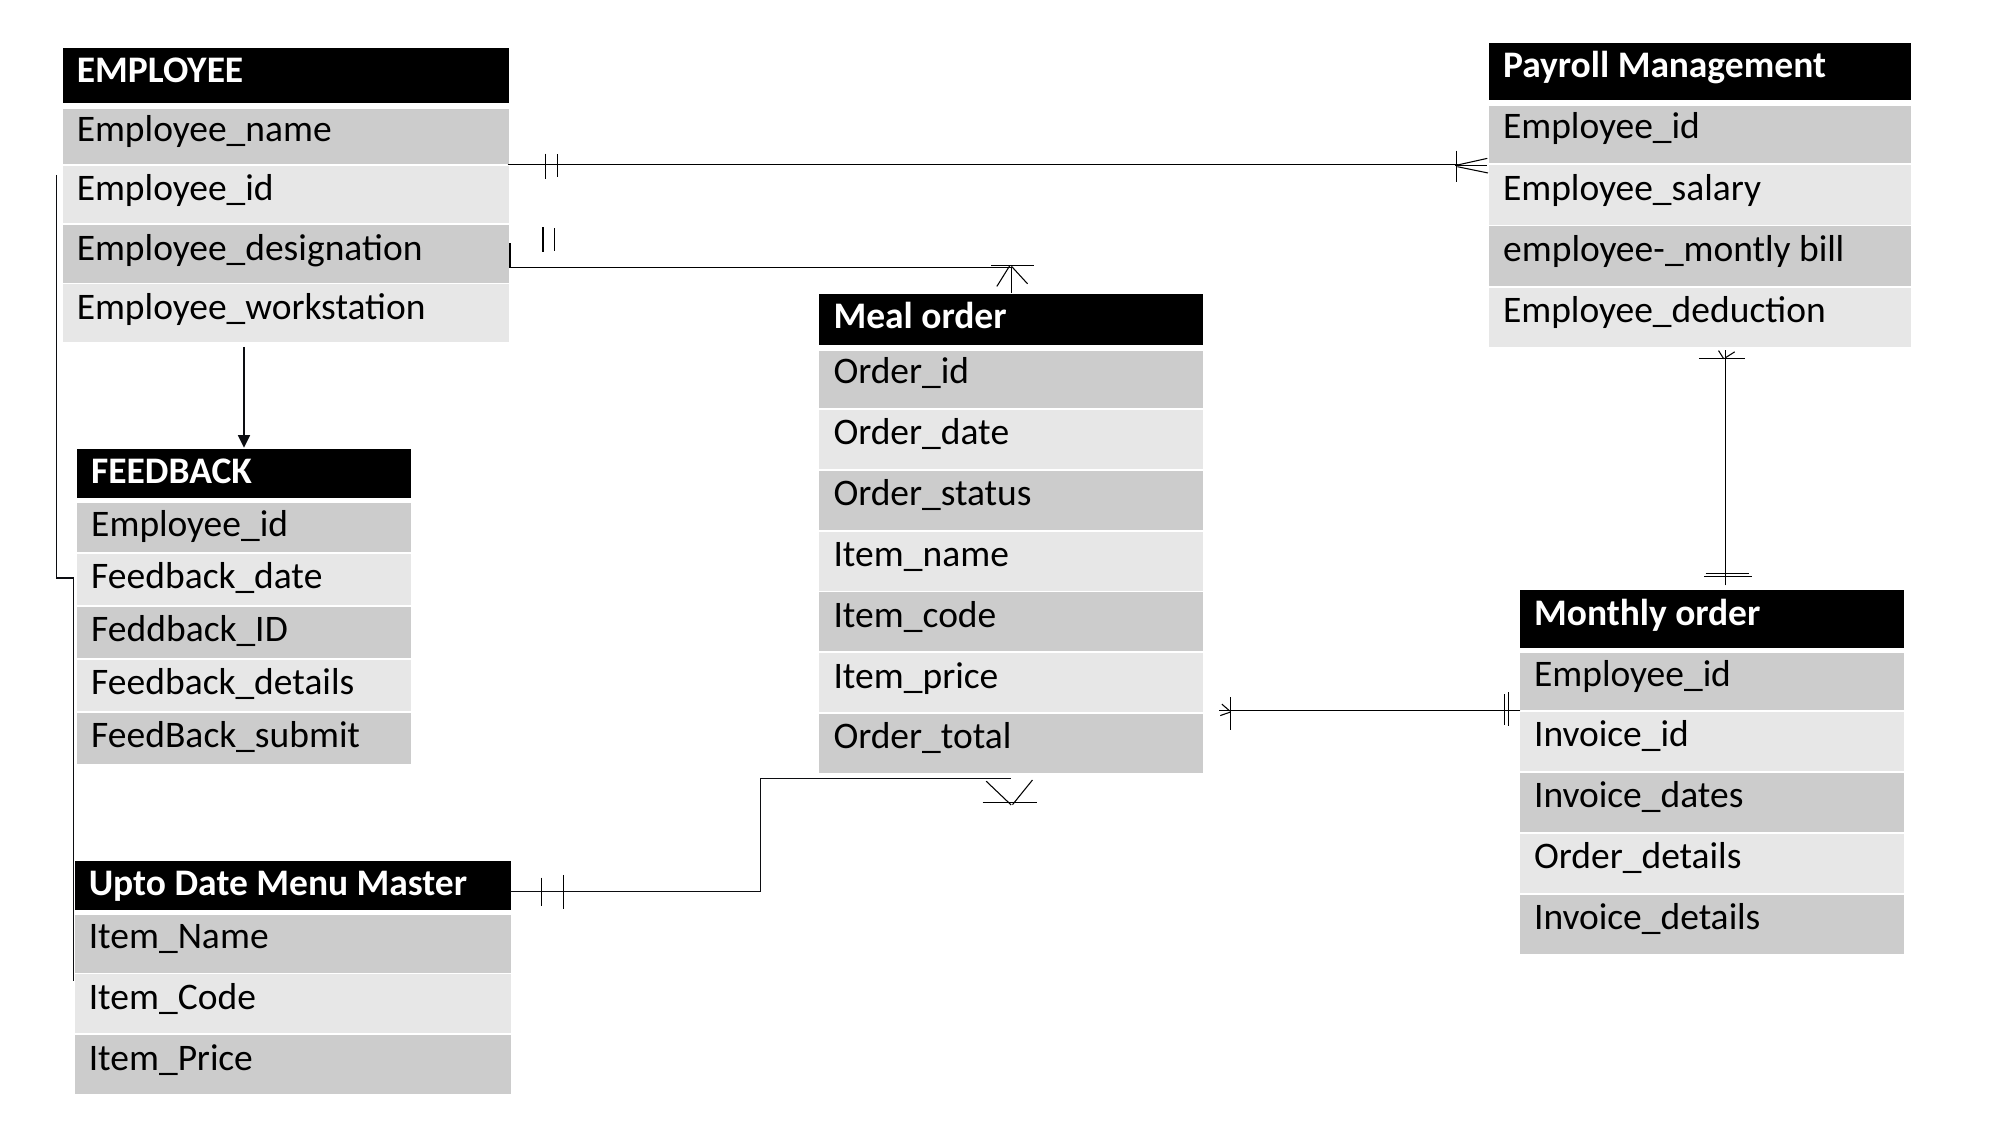

| Payroll Management |
| --- |
| Employee\_id |
| Employee\_salary |
| employee-\_montly bill |
| Employee\_deduction |
| EMPLOYEE |
| --- |
| Employee\_name |
| Employee\_id |
| Employee\_designation |
| Employee\_workstation |
| Meal order |
| --- |
| Order\_id |
| Order\_date |
| Order\_status |
| Item\_name |
| Item\_code |
| Item\_price |
| Order\_total |
| FEEDBACK |
| --- |
| Employee\_id |
| Feedback\_date |
| Feddback\_ID |
| Feedback\_details |
| FeedBack\_submit |
| Monthly order |
| --- |
| Employee\_id |
| Invoice\_id |
| Invoice\_dates |
| Order\_details |
| Invoice\_details |
| Upto Date Menu Master |
| --- |
| Item\_Name |
| Item\_Code |
| Item\_Price |